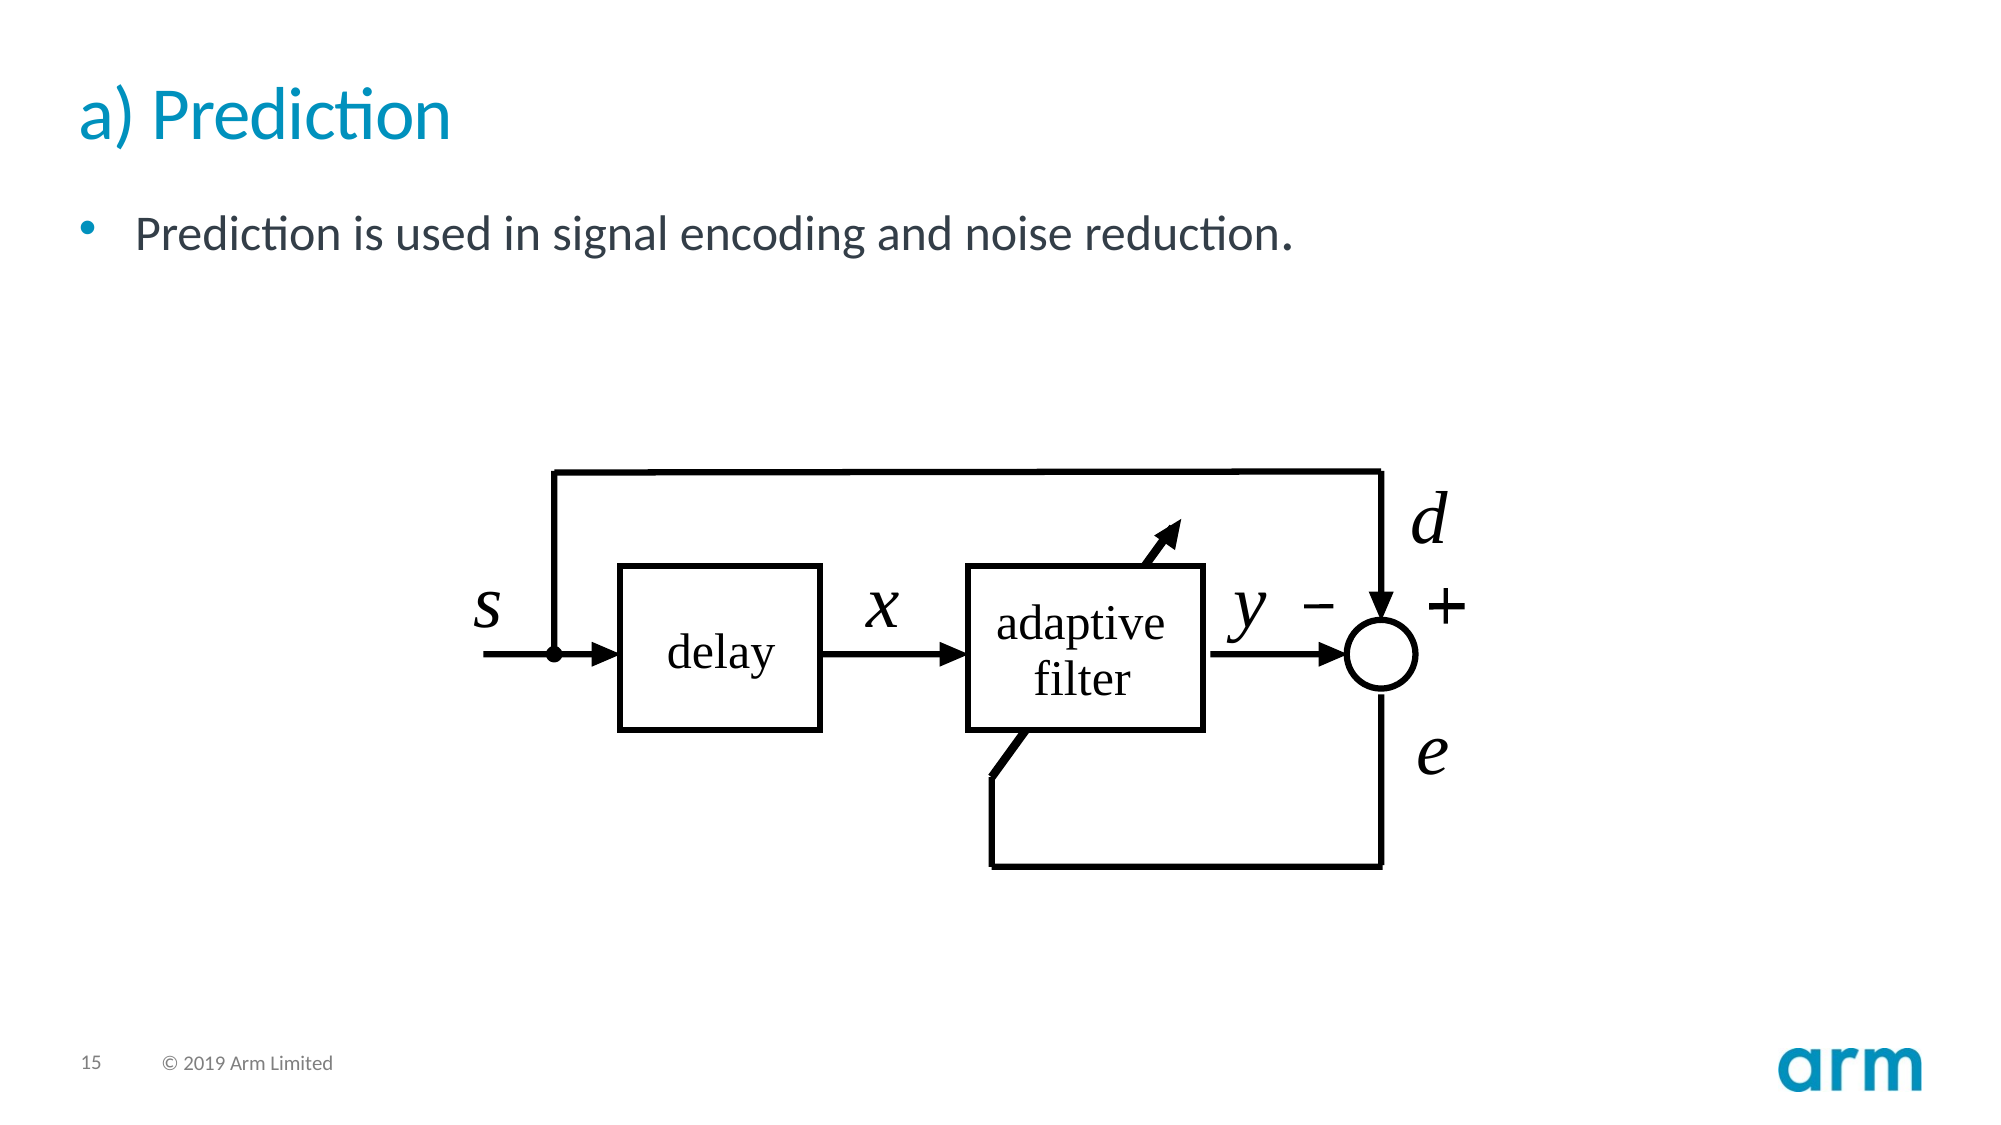

# a) Prediction
Prediction is used in signal encoding and noise reduction.

d

s
x
y

adaptive

delay

filter

e